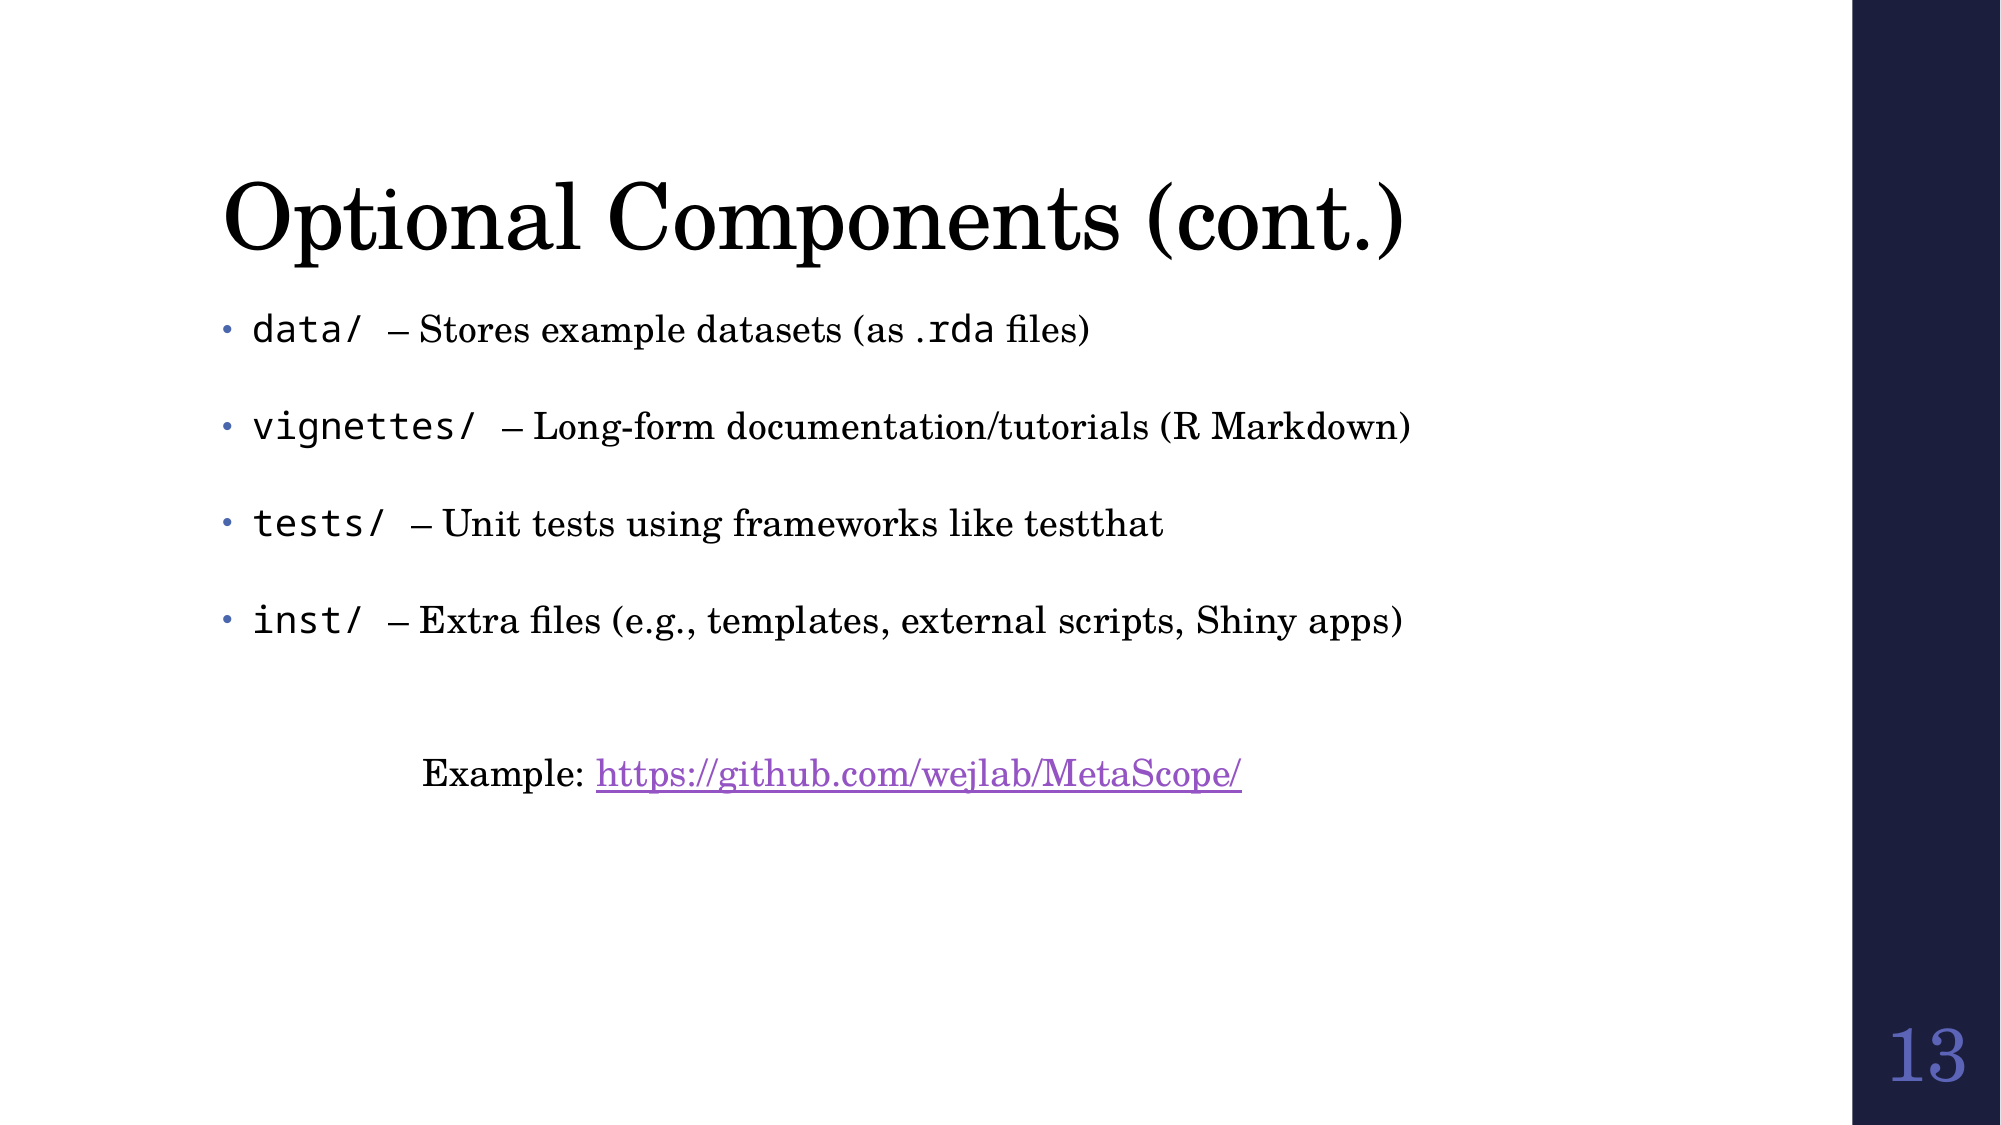

# Optional Components (cont.)
data/ – Stores example datasets (as .rda files)
vignettes/ – Long-form documentation/tutorials (R Markdown)
tests/ – Unit tests using frameworks like testthat
inst/ – Extra files (e.g., templates, external scripts, Shiny apps)
Example: https://github.com/wejlab/MetaScope/
13